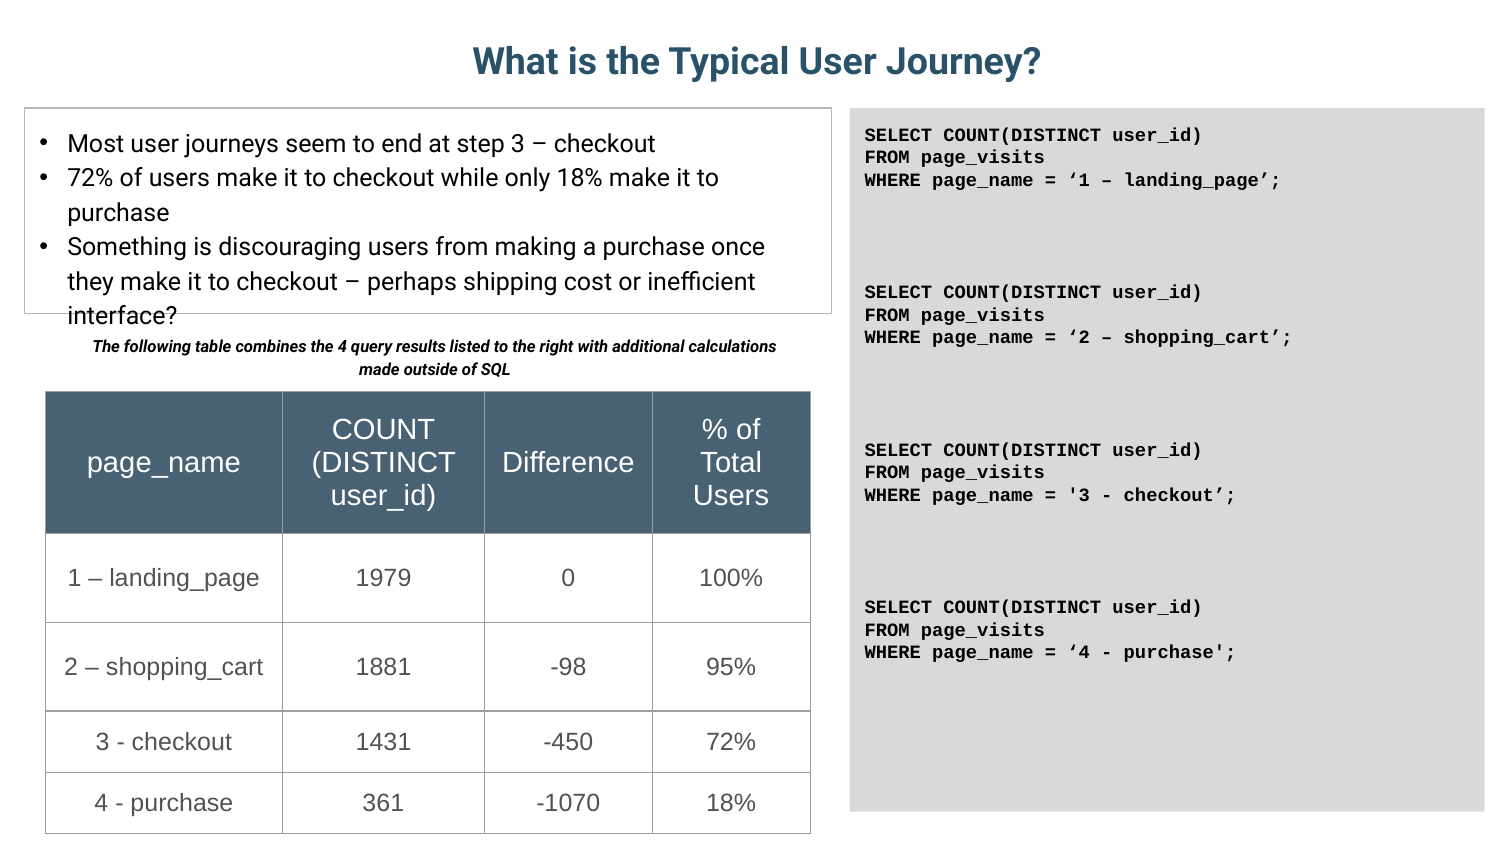

What is the Typical User Journey?
Most user journeys seem to end at step 3 – checkout
72% of users make it to checkout while only 18% make it to purchase
Something is discouraging users from making a purchase once they make it to checkout – perhaps shipping cost or inefficient interface?
SELECT COUNT(DISTINCT user_id)
FROM page_visits
WHERE page_name = ‘1 – landing_page’;

SELECT COUNT(DISTINCT user_id)
FROM page_visits
WHERE page_name = ‘2 – shopping_cart’;

SELECT COUNT(DISTINCT user_id)
FROM page_visits
WHERE page_name = '3 - checkout’;

SELECT COUNT(DISTINCT user_id)
FROM page_visits
WHERE page_name = ‘4 - purchase';

The following table combines the 4 query results listed to the right with additional calculations made outside of SQL
| page\_name | COUNT (DISTINCT user\_id) | Difference | % of Total Users |
| --- | --- | --- | --- |
| 1 – landing\_page | 1979 | 0 | 100% |
| 2 – shopping\_cart | 1881 | -98 | 95% |
| 3 - checkout | 1431 | -450 | 72% |
| 4 - purchase | 361 | -1070 | 18% |